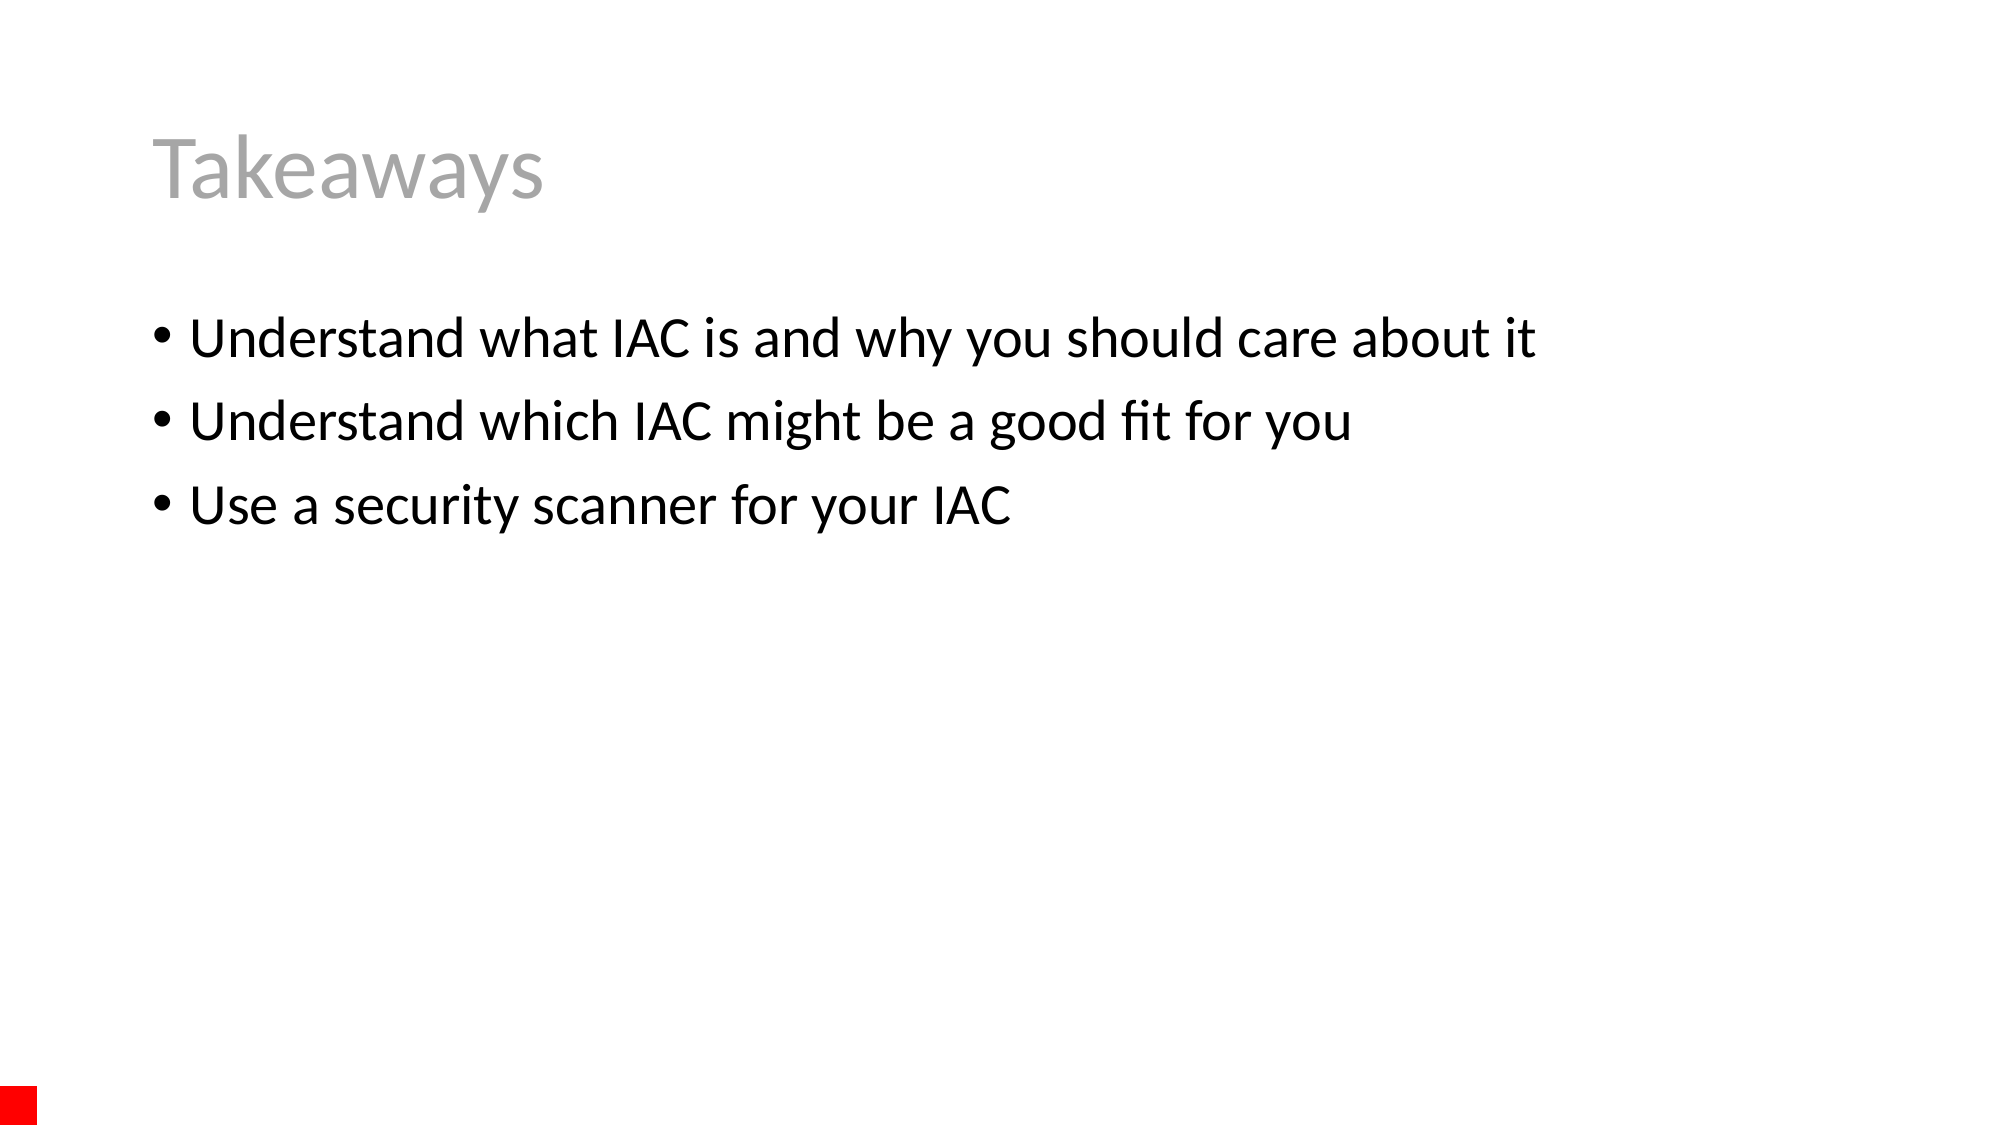

# Takeaways
Understand what IAC is and why you should care about it
Understand which IAC might be a good fit for you
Use a security scanner for your IAC